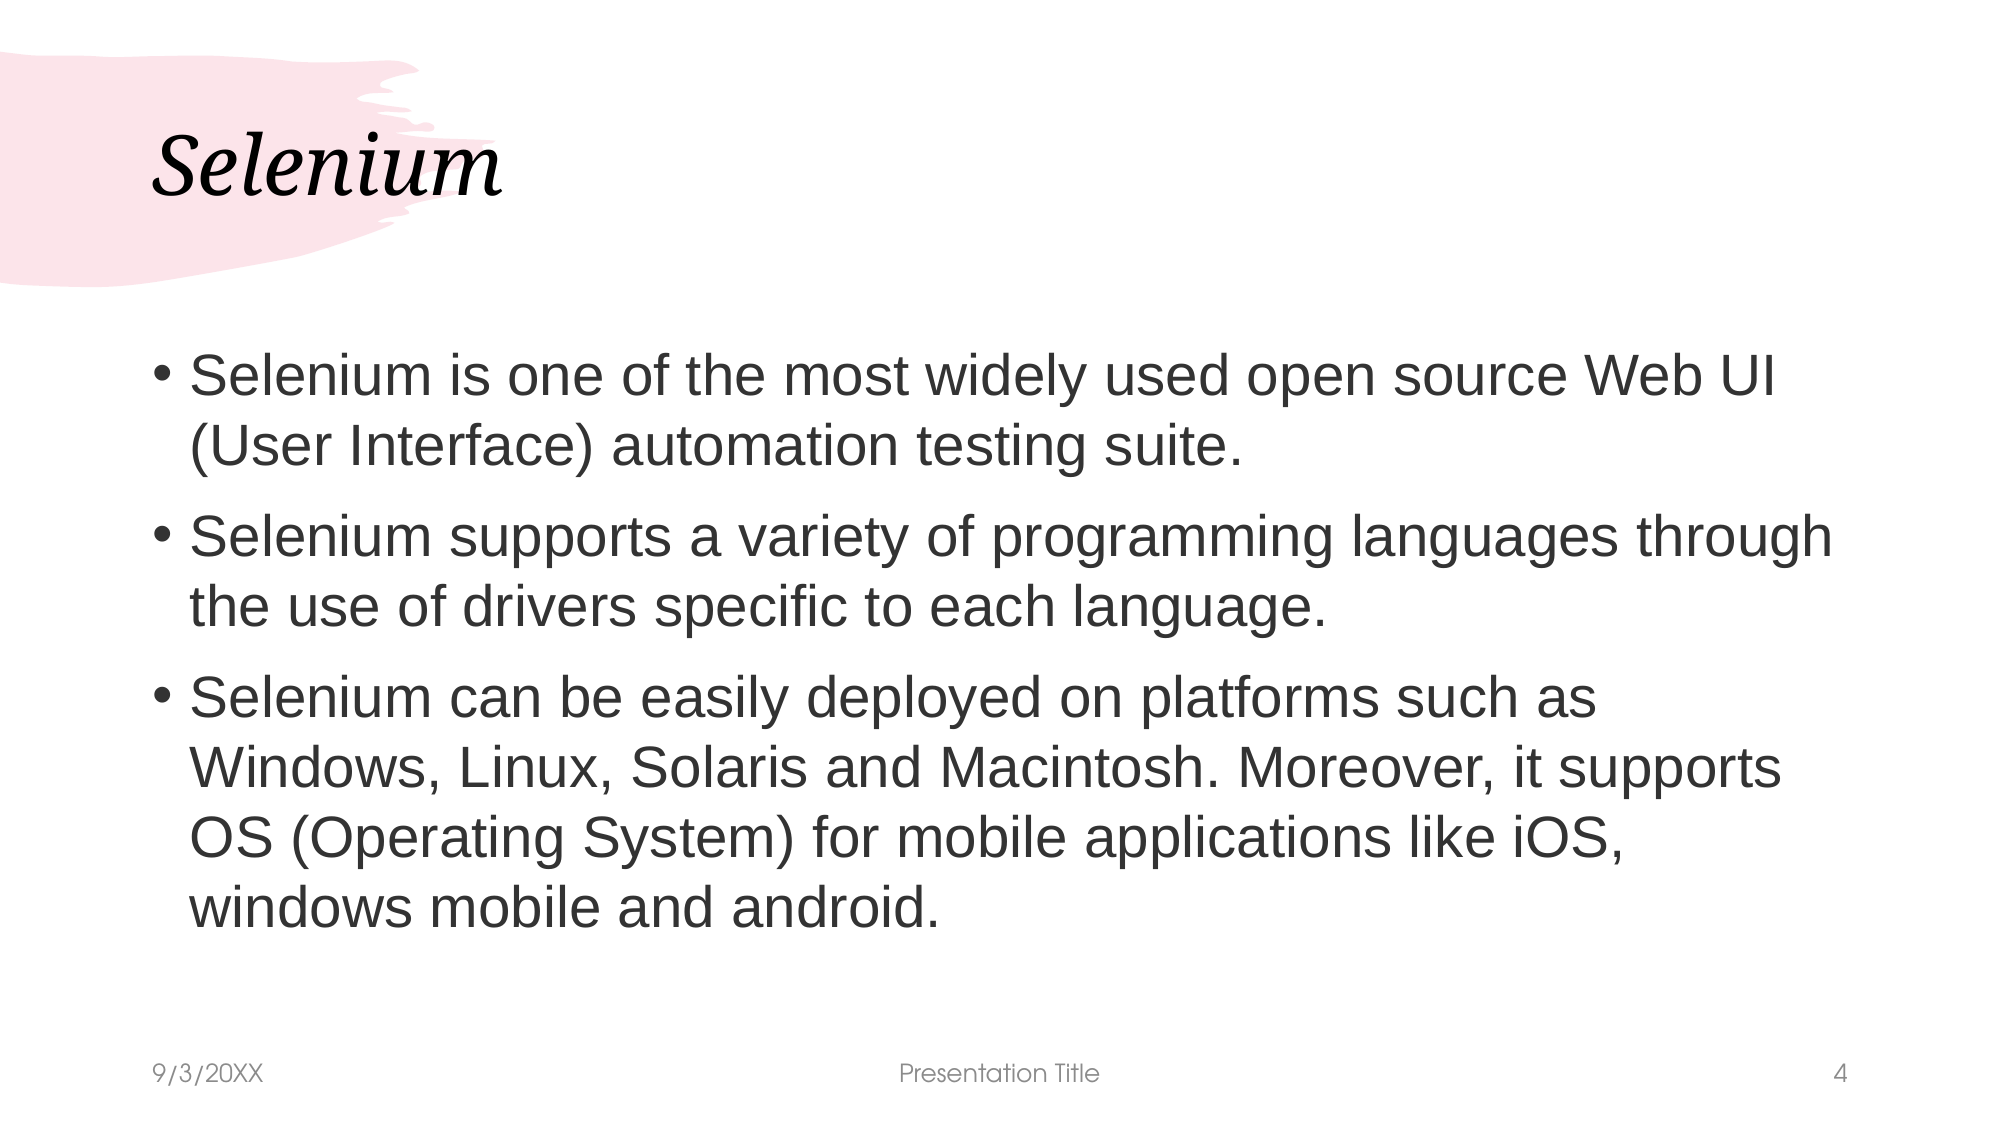

# Selenium
Selenium is one of the most widely used open source Web UI (User Interface) automation testing suite.
Selenium supports a variety of programming languages through the use of drivers specific to each language.
Selenium can be easily deployed on platforms such as Windows, Linux, Solaris and Macintosh. Moreover, it supports OS (Operating System) for mobile applications like iOS, windows mobile and android.
9/3/20XX
Presentation Title
4